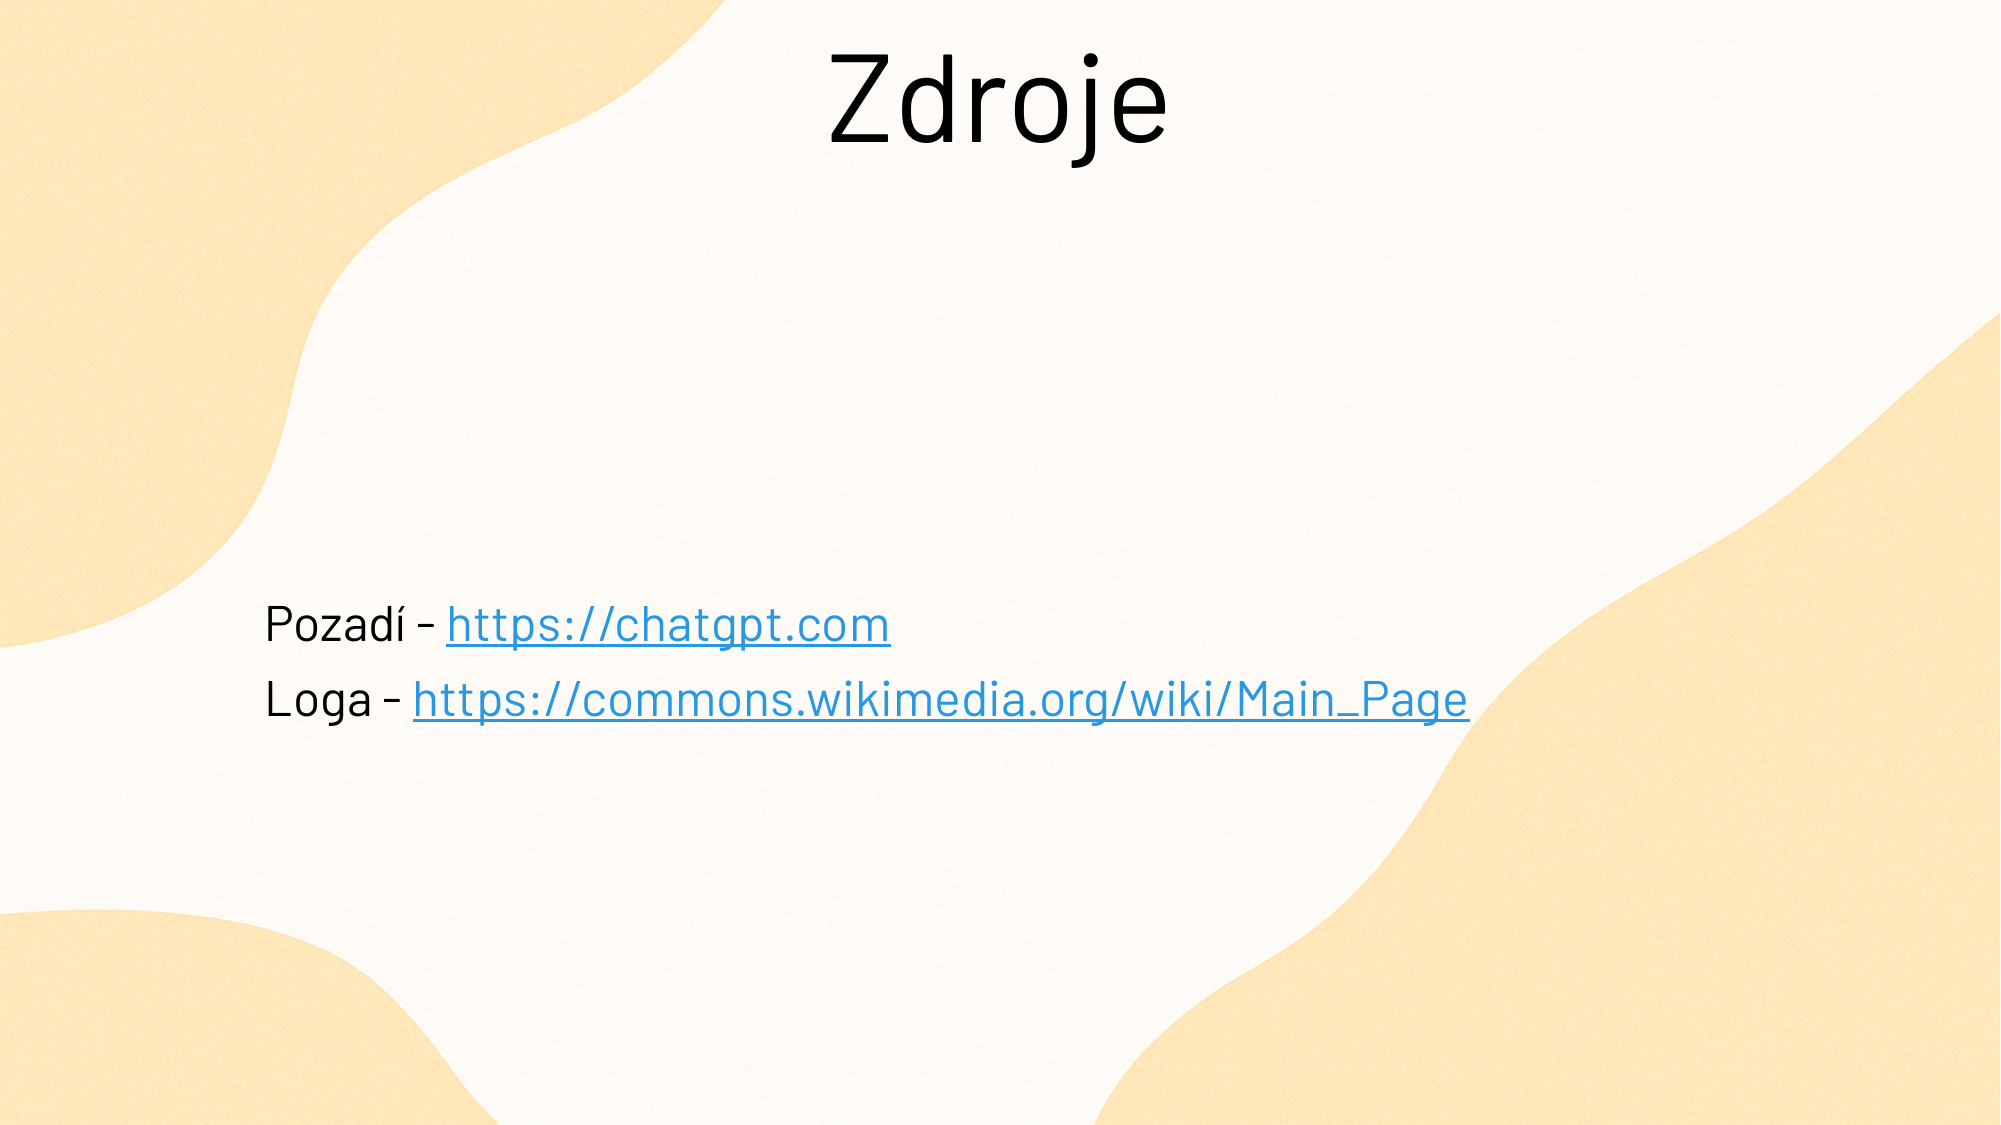

# Zdroje
Pozadí - https://chatgpt.com
Loga - https://commons.wikimedia.org/wiki/Main_Page